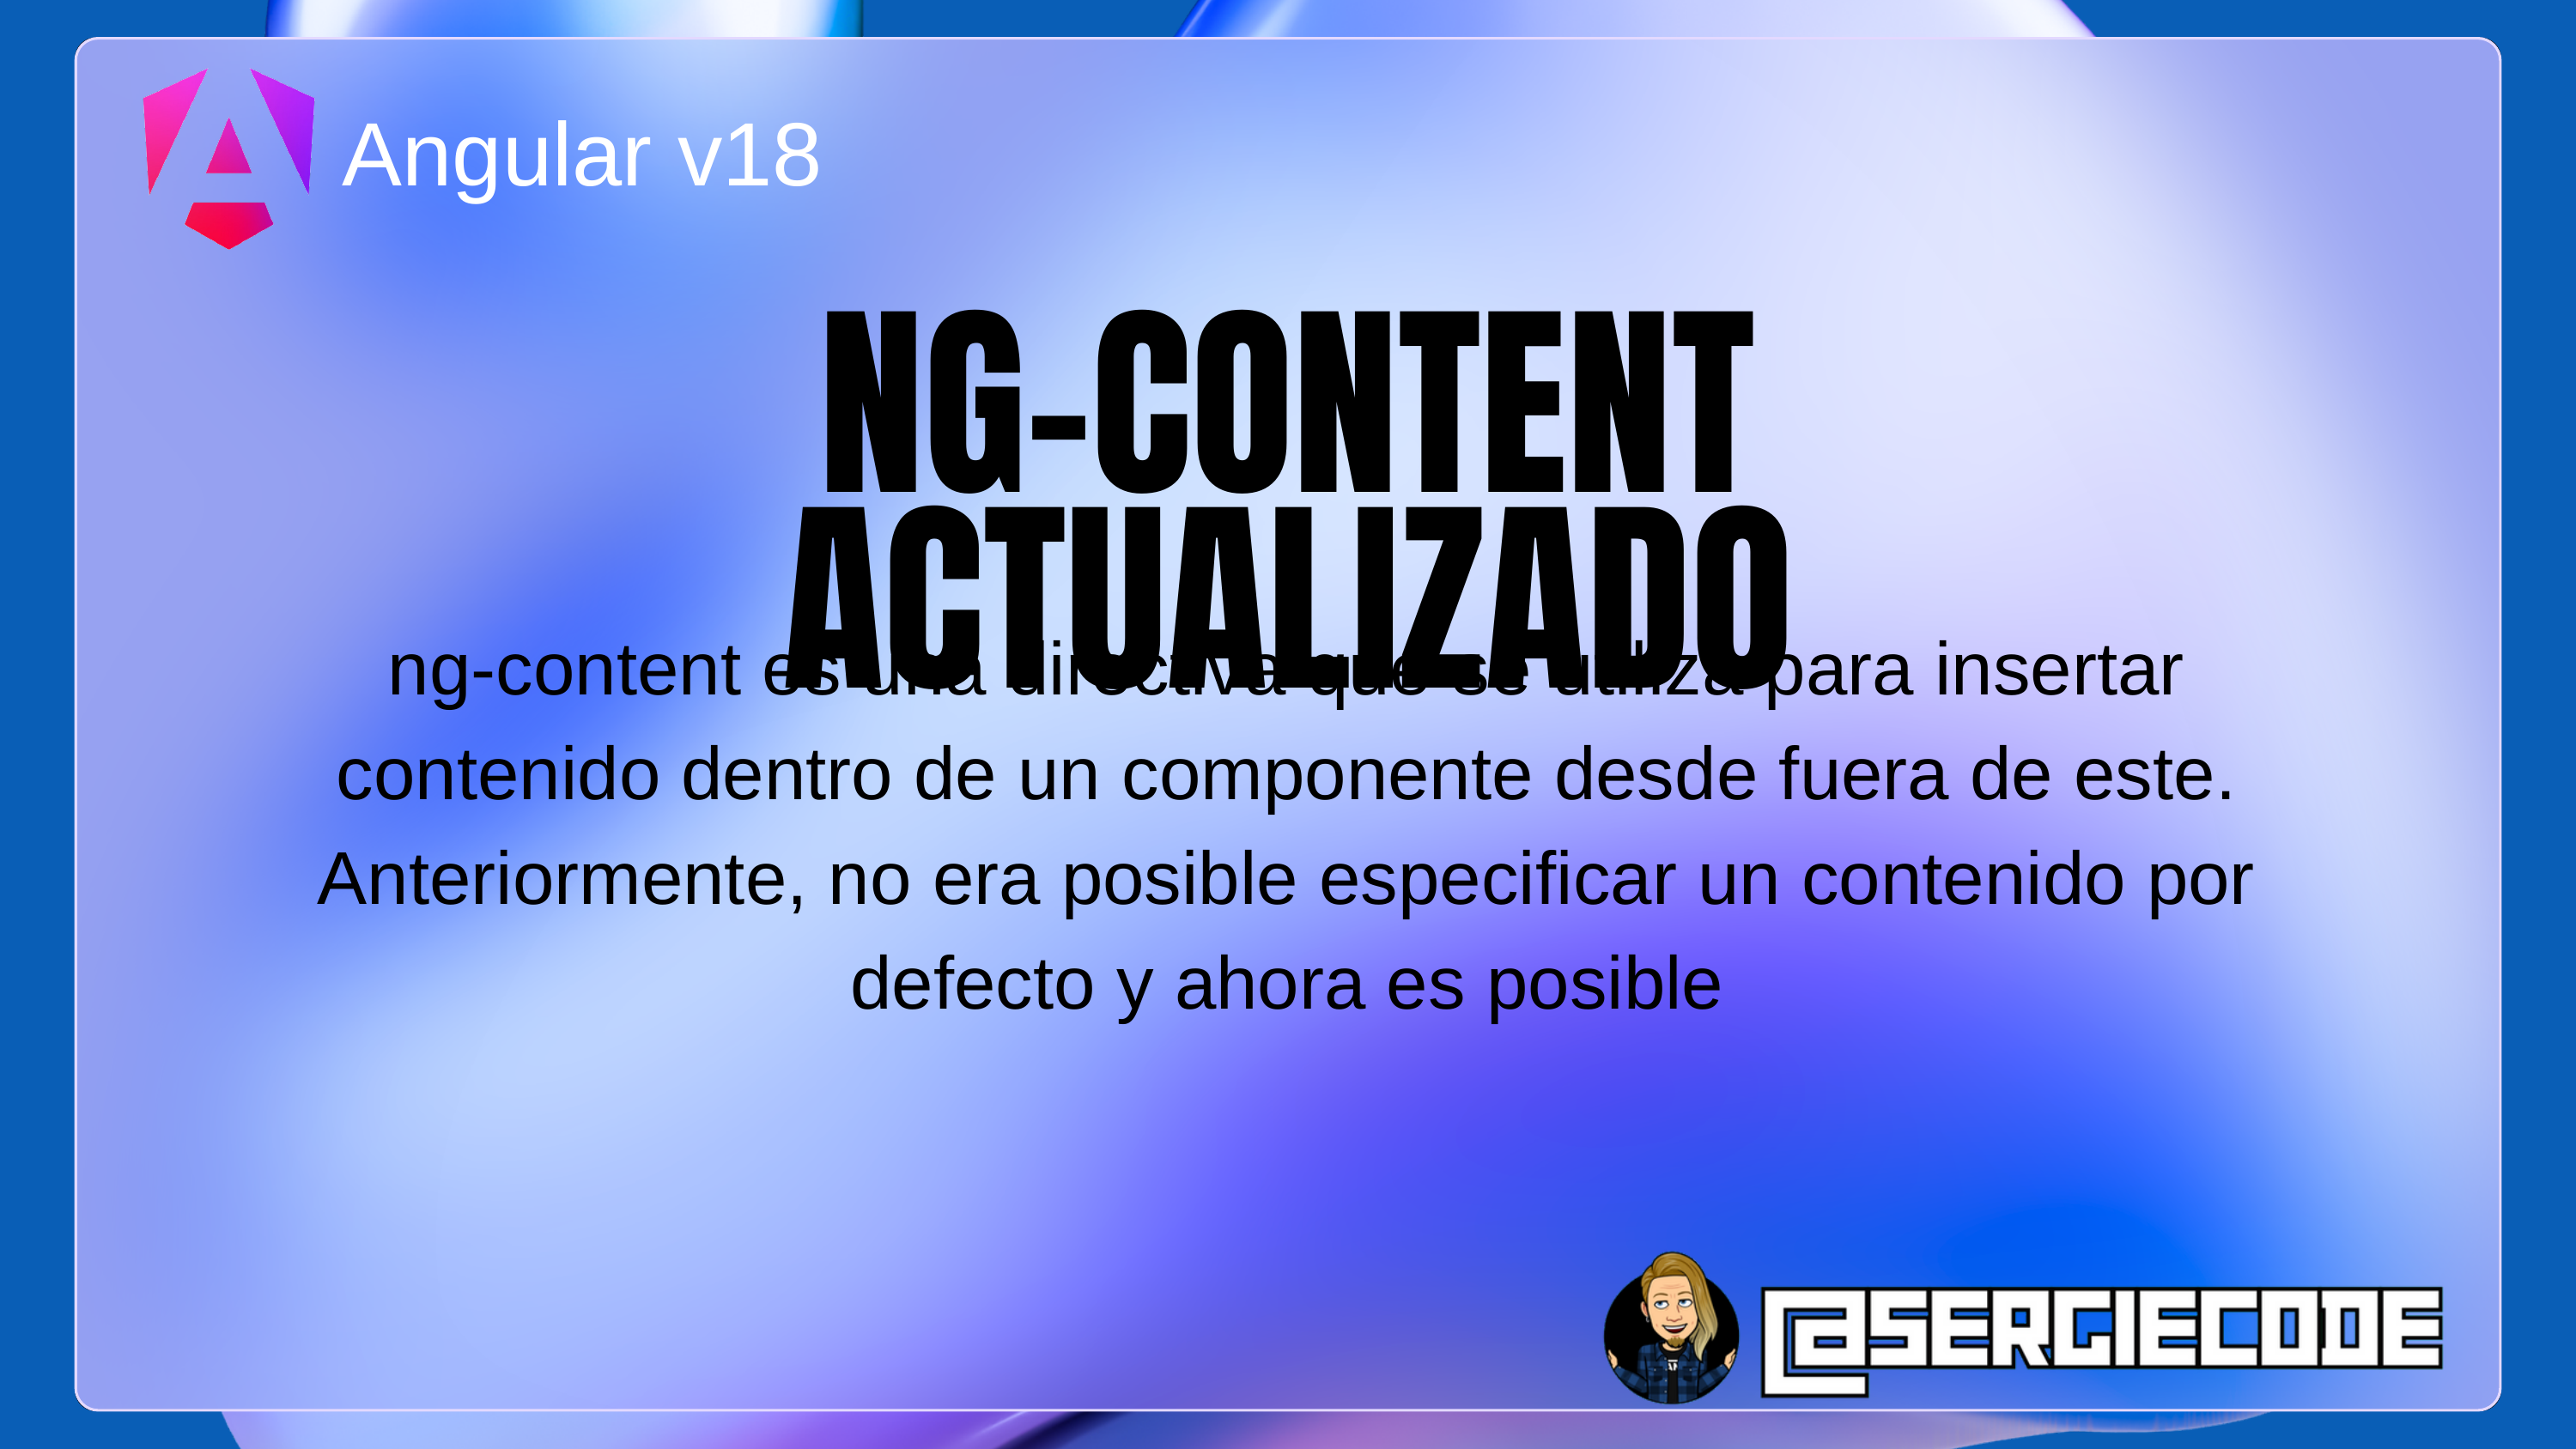

Angular v18
NG-CONTENT ACTUALIZADO
ng-content es una directiva que se utiliza para insertar contenido dentro de un componente desde fuera de este. Anteriormente, no era posible especificar un contenido por defecto y ahora es posible